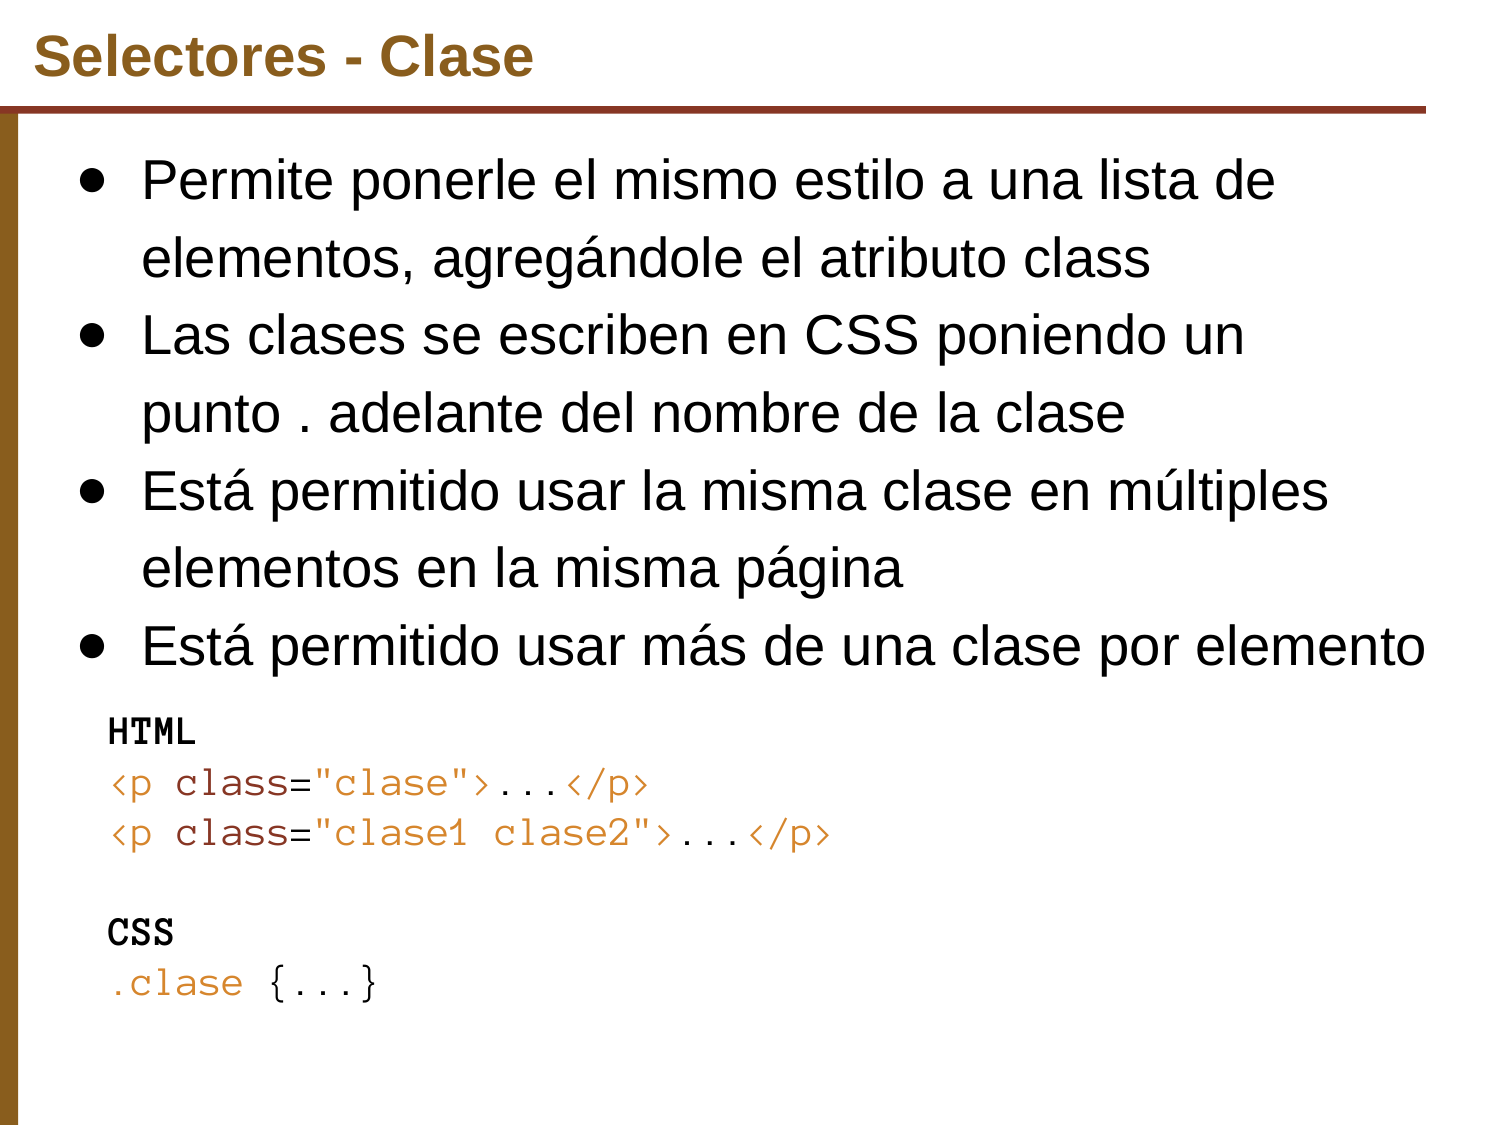

# Selectores - Clase
Permite ponerle el mismo estilo a una lista de elementos, agregándole el atributo class
Las clases se escriben en CSS poniendo un punto . adelante del nombre de la clase
Está permitido usar la misma clase en múltiples elementos en la misma página
Está permitido usar más de una clase por elemento

HTML
<p class="clase">...</p>
<p class="clase1 clase2">...</p>

CSS
.clase {...}